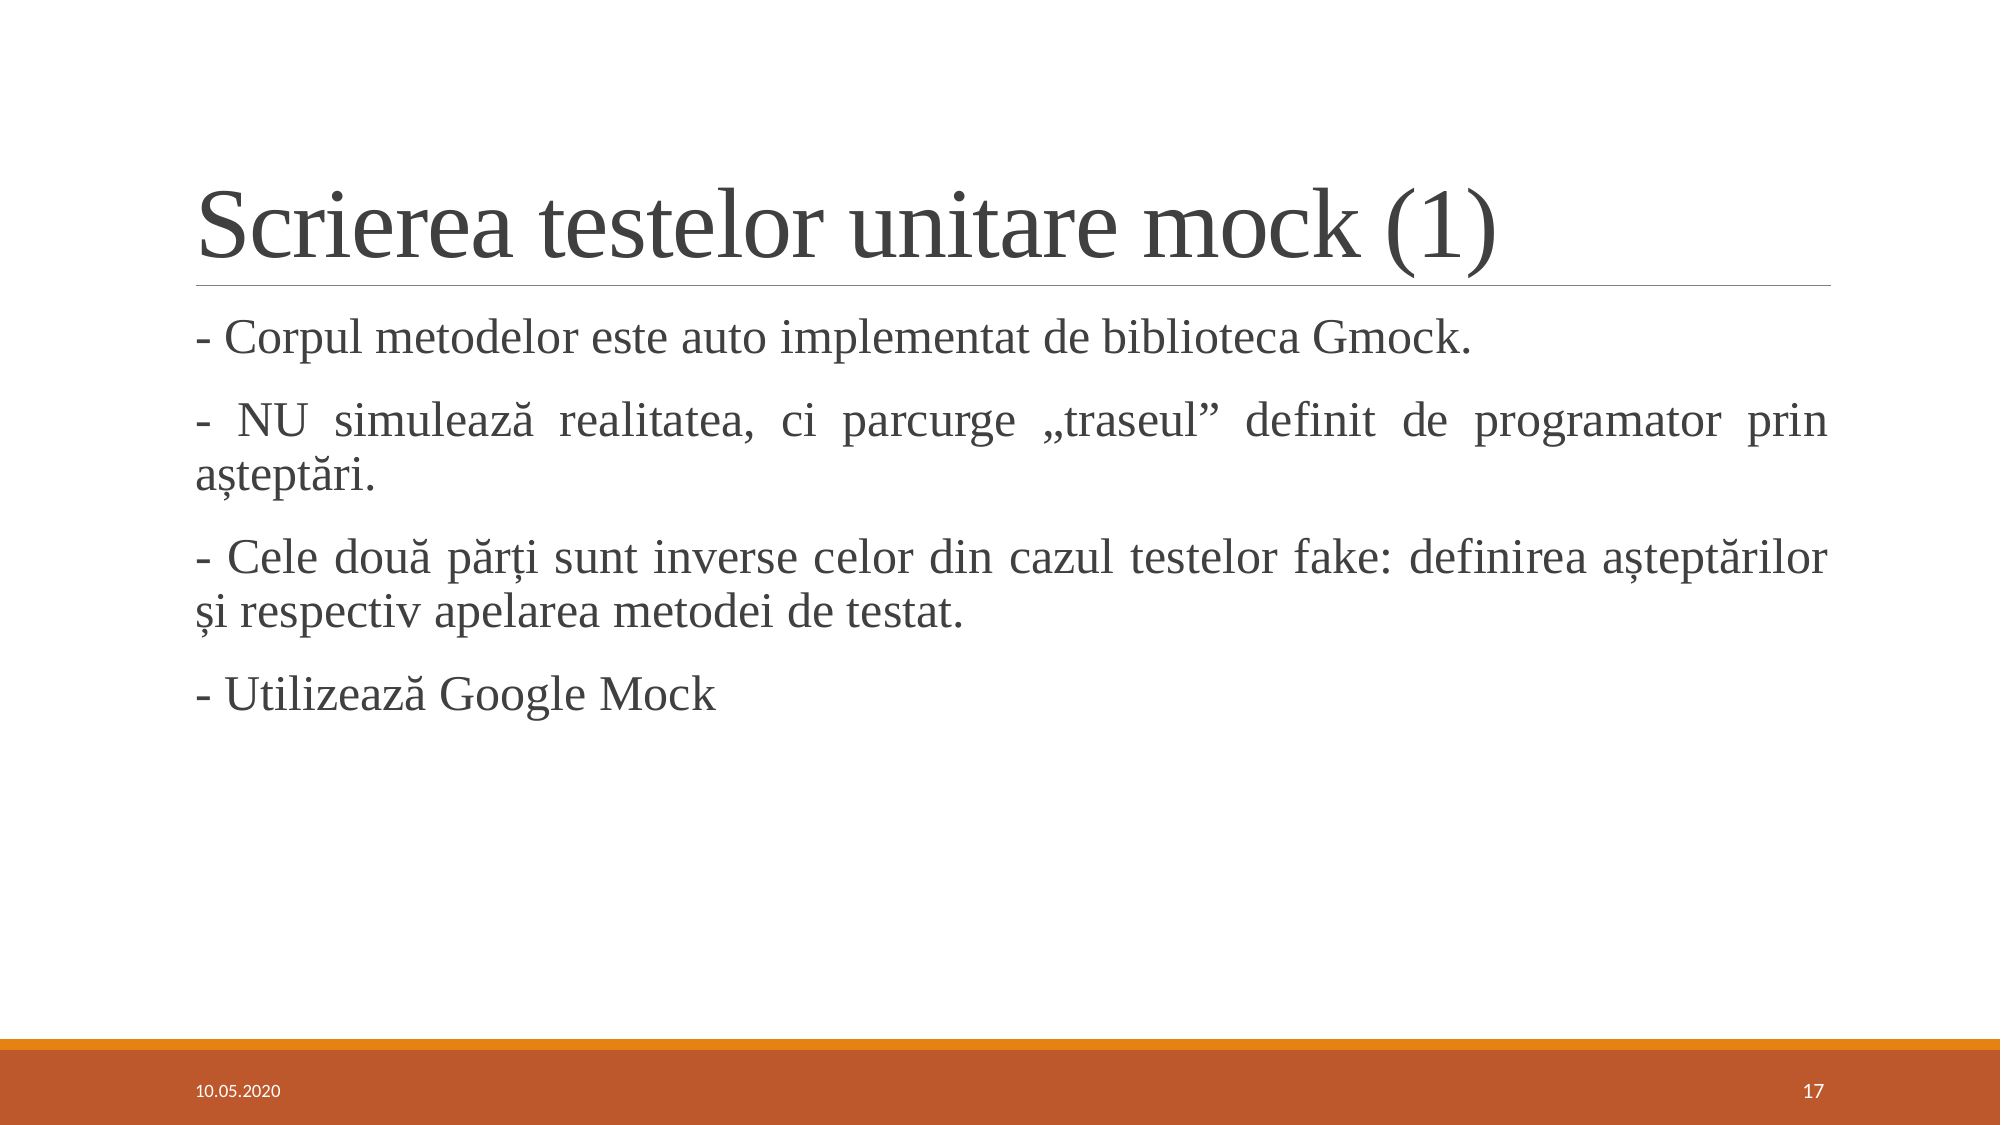

# Scrierea testelor unitare mock (1)
- Corpul metodelor este auto implementat de biblioteca Gmock.
- NU simulează realitatea, ci parcurge „traseul” definit de programator prin așteptări.
- Cele două părți sunt inverse celor din cazul testelor fake: definirea așteptărilor și respectiv apelarea metodei de testat.
- Utilizează Google Mock
10.05.2020
17